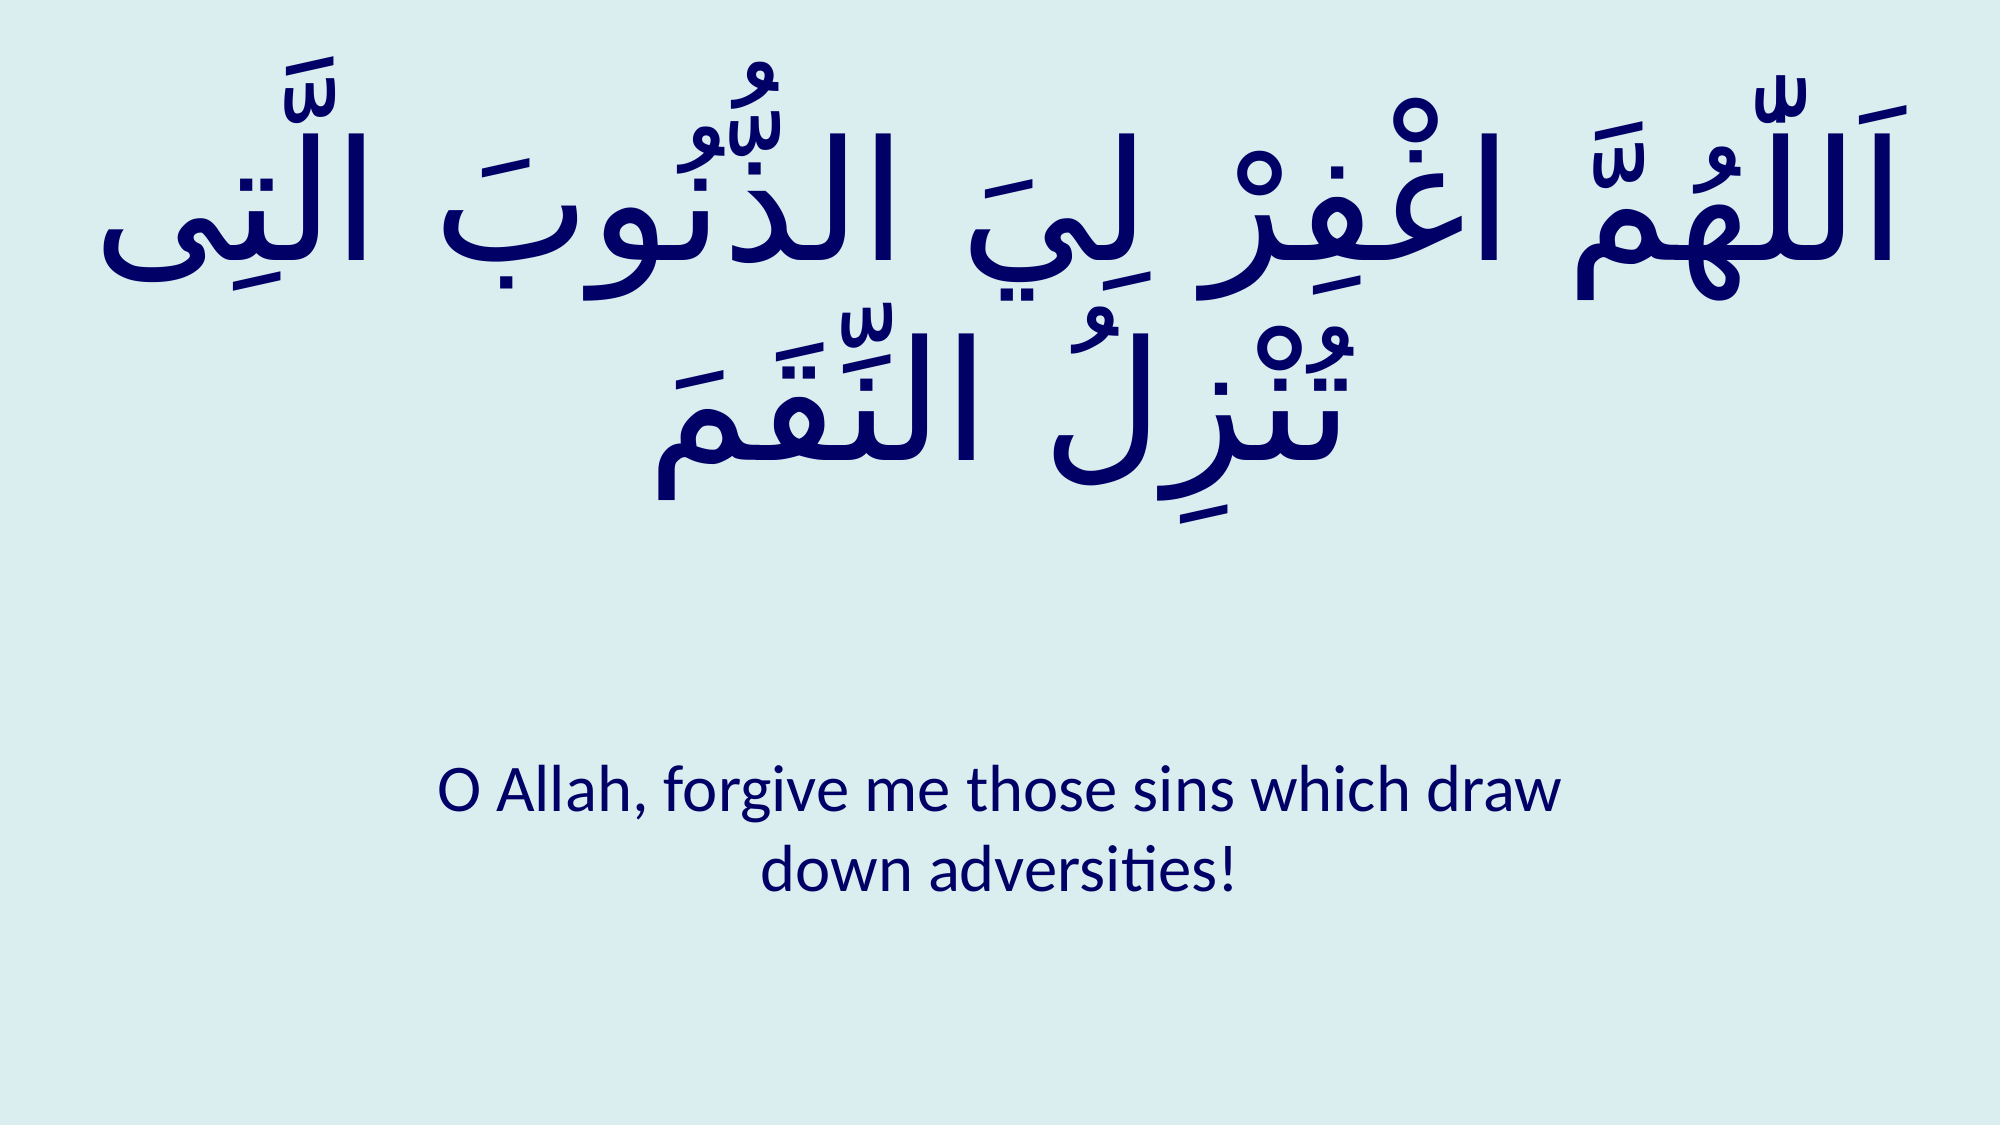

# اَللّٰهُمَّ اغْفِرْ لِيَ الذُّنُوبَ الَّتِی تُنْزِلُ النِّقَمَ
O Allah, forgive me those sins which draw down adversities!